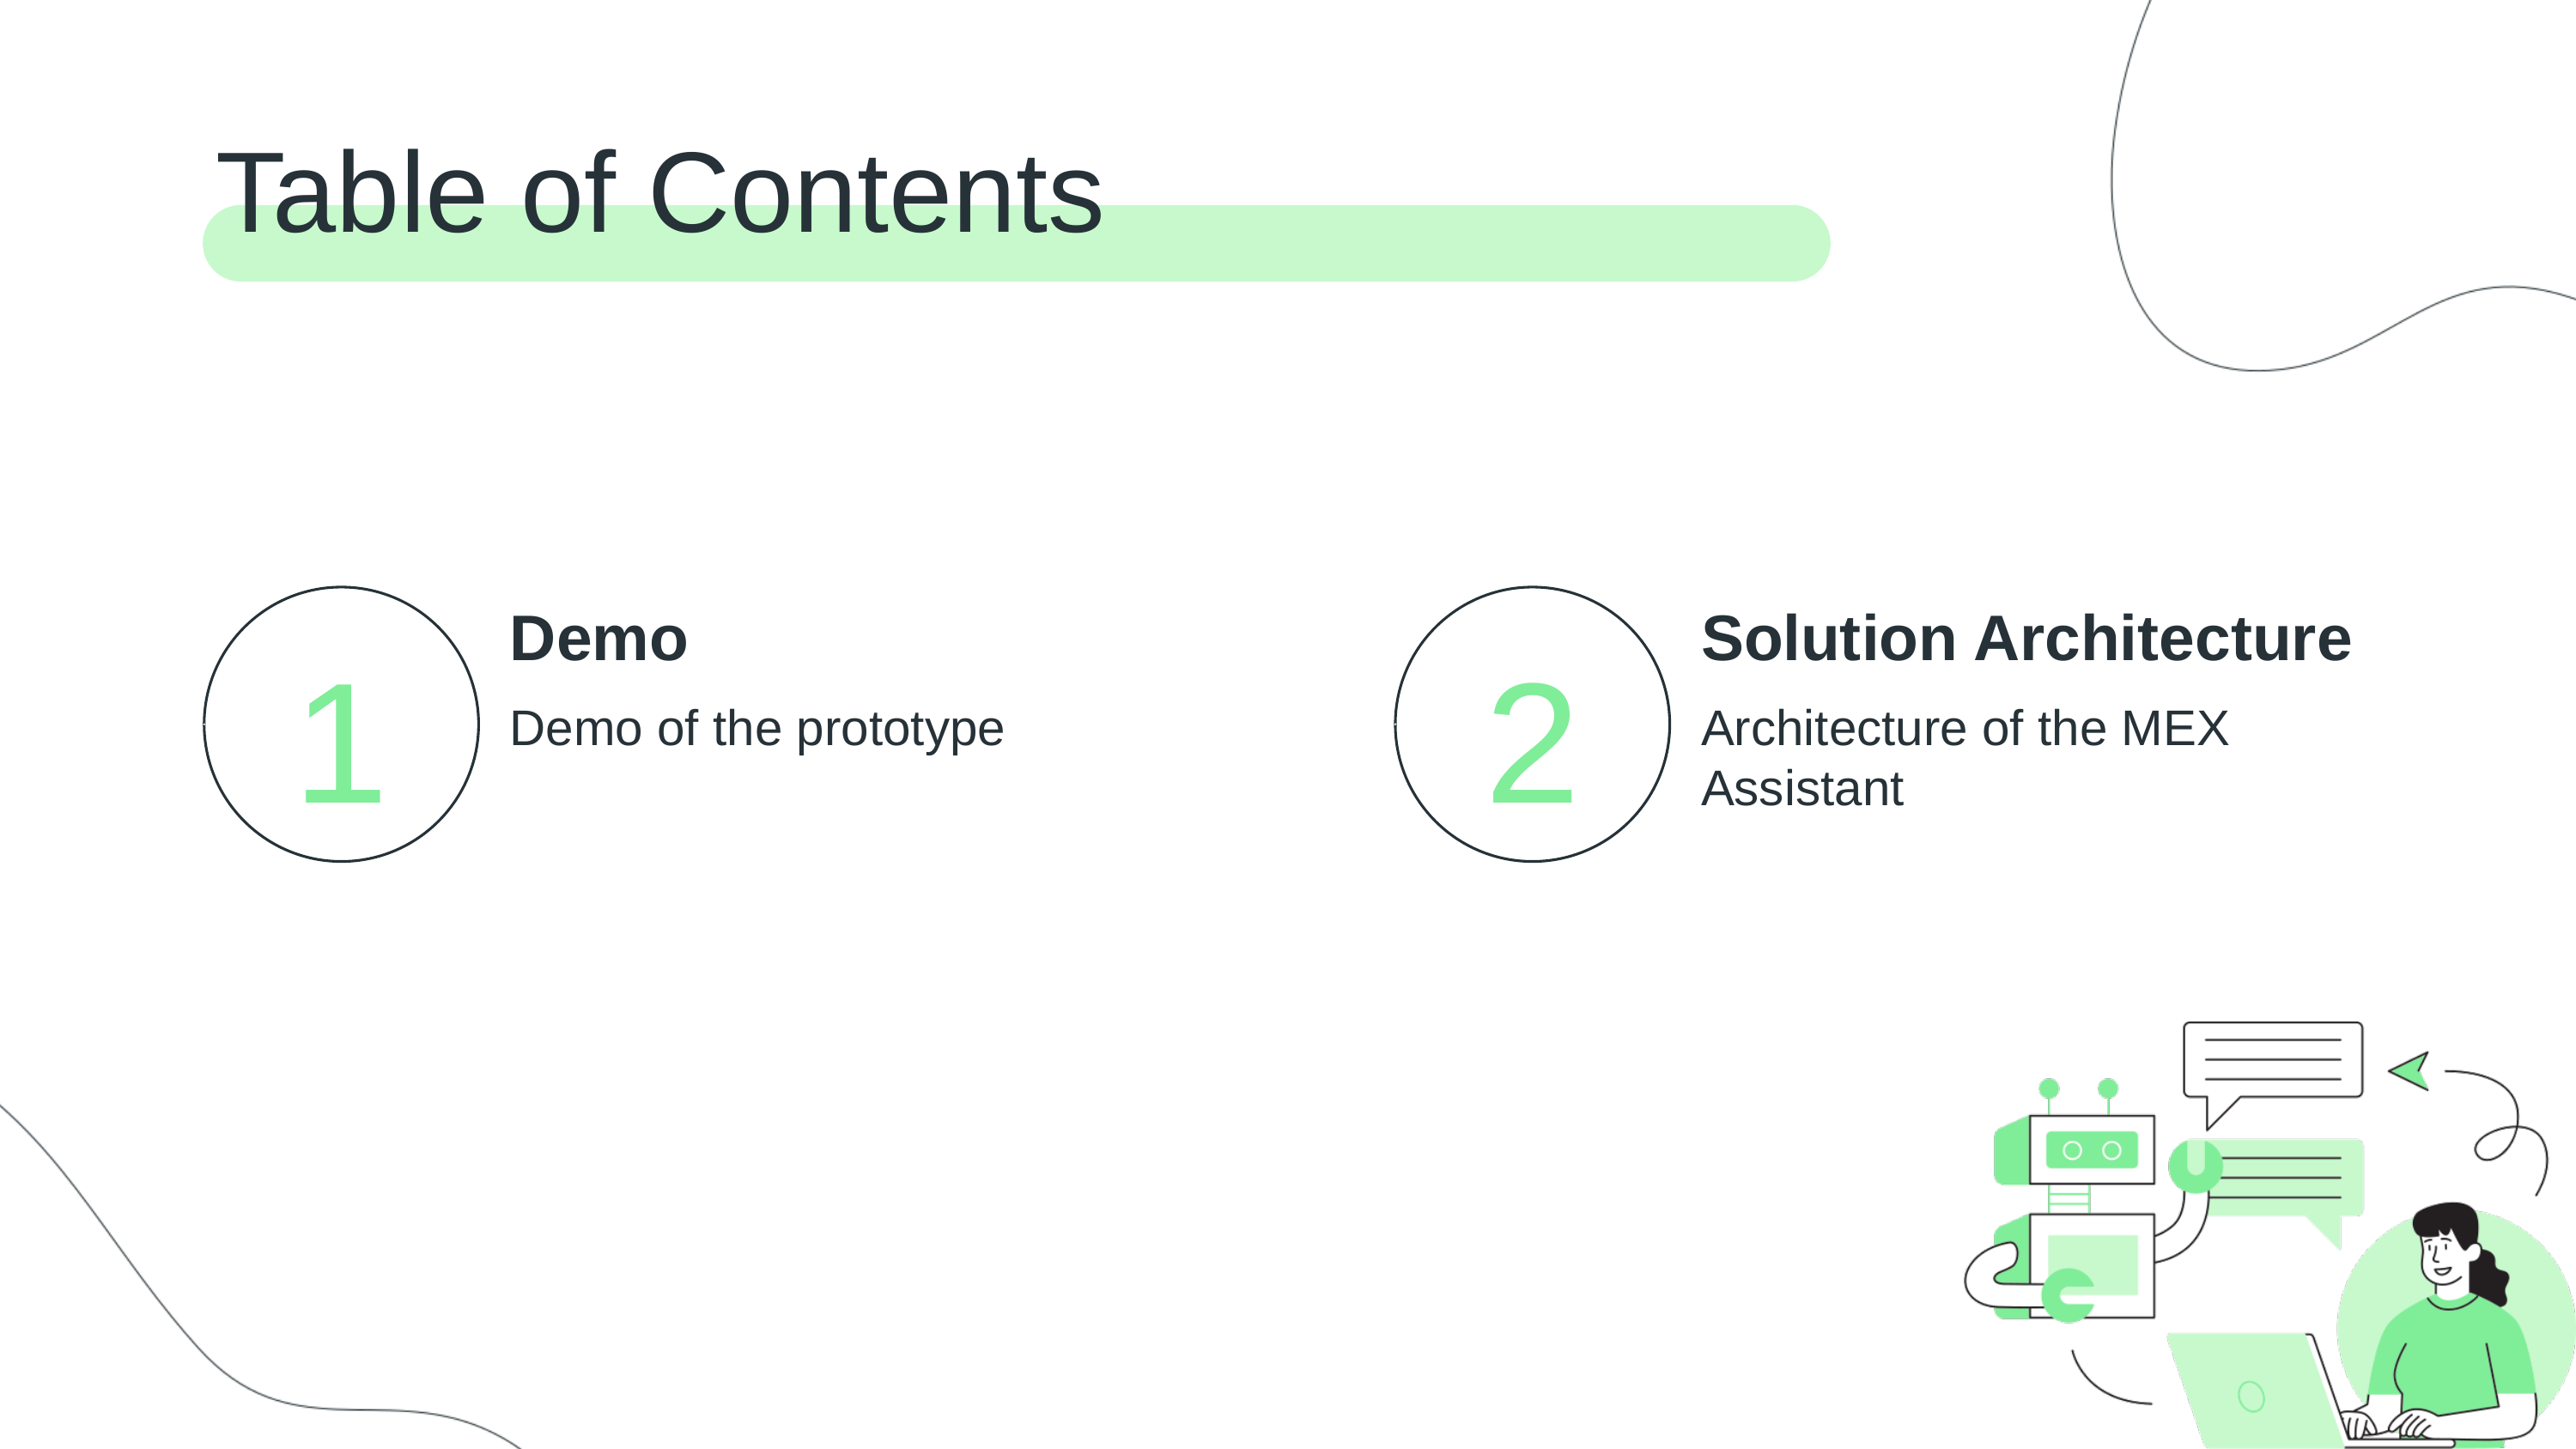

Table of Contents

Demo
Solution Architecture

1
2
Demo of the prototype
Architecture of the MEX Assistant